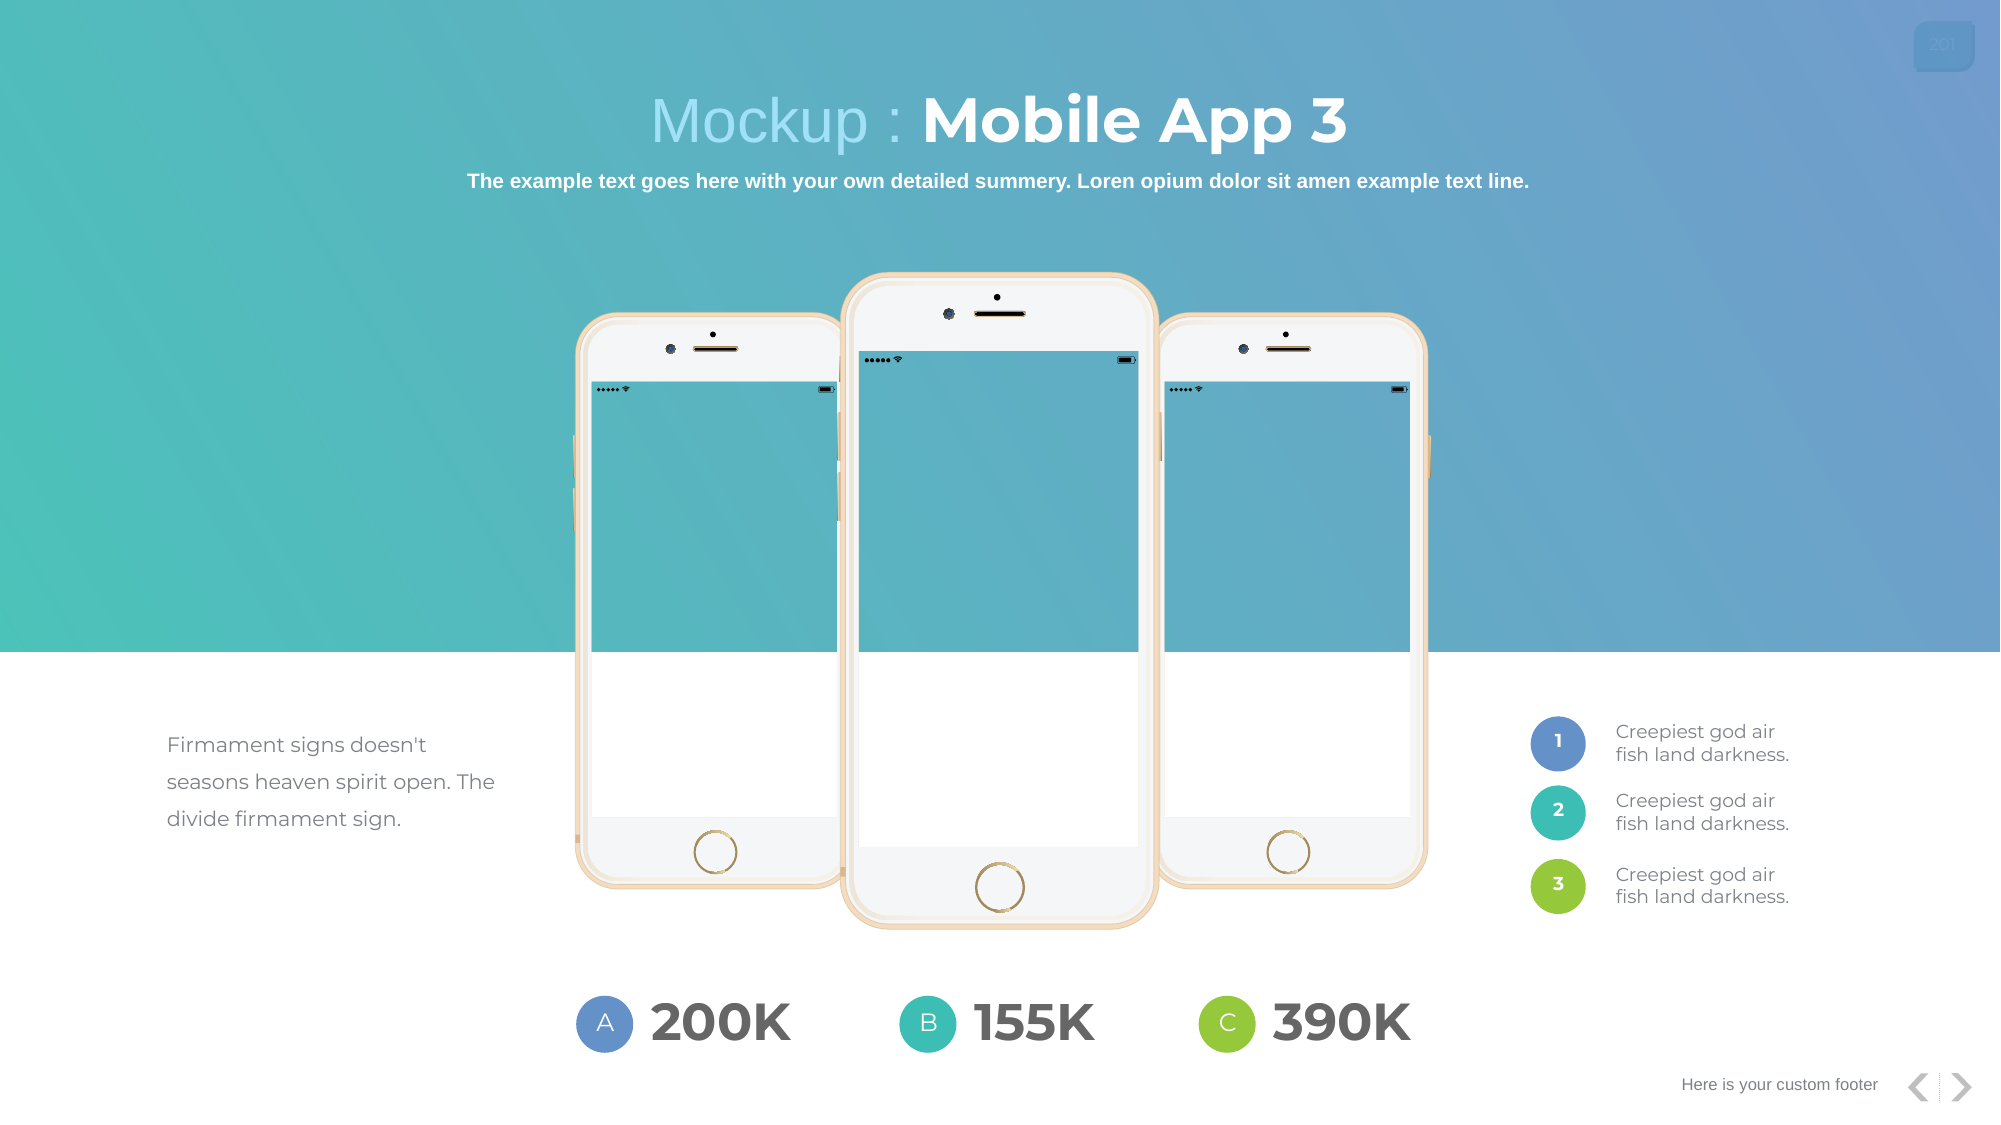

Mockup : Mobile App 3
The example text goes here with your own detailed summery. Loren opium dolor sit amen example text line.

Firmament signs doesn't seasons heaven spirit open. The divide firmament sign.
Creepiest god air fish land darkness.

1
Creepiest god air fish land darkness.

2
Creepiest god air fish land darkness.

3
200K
155K
390K

A
B
C
Here is your custom footer